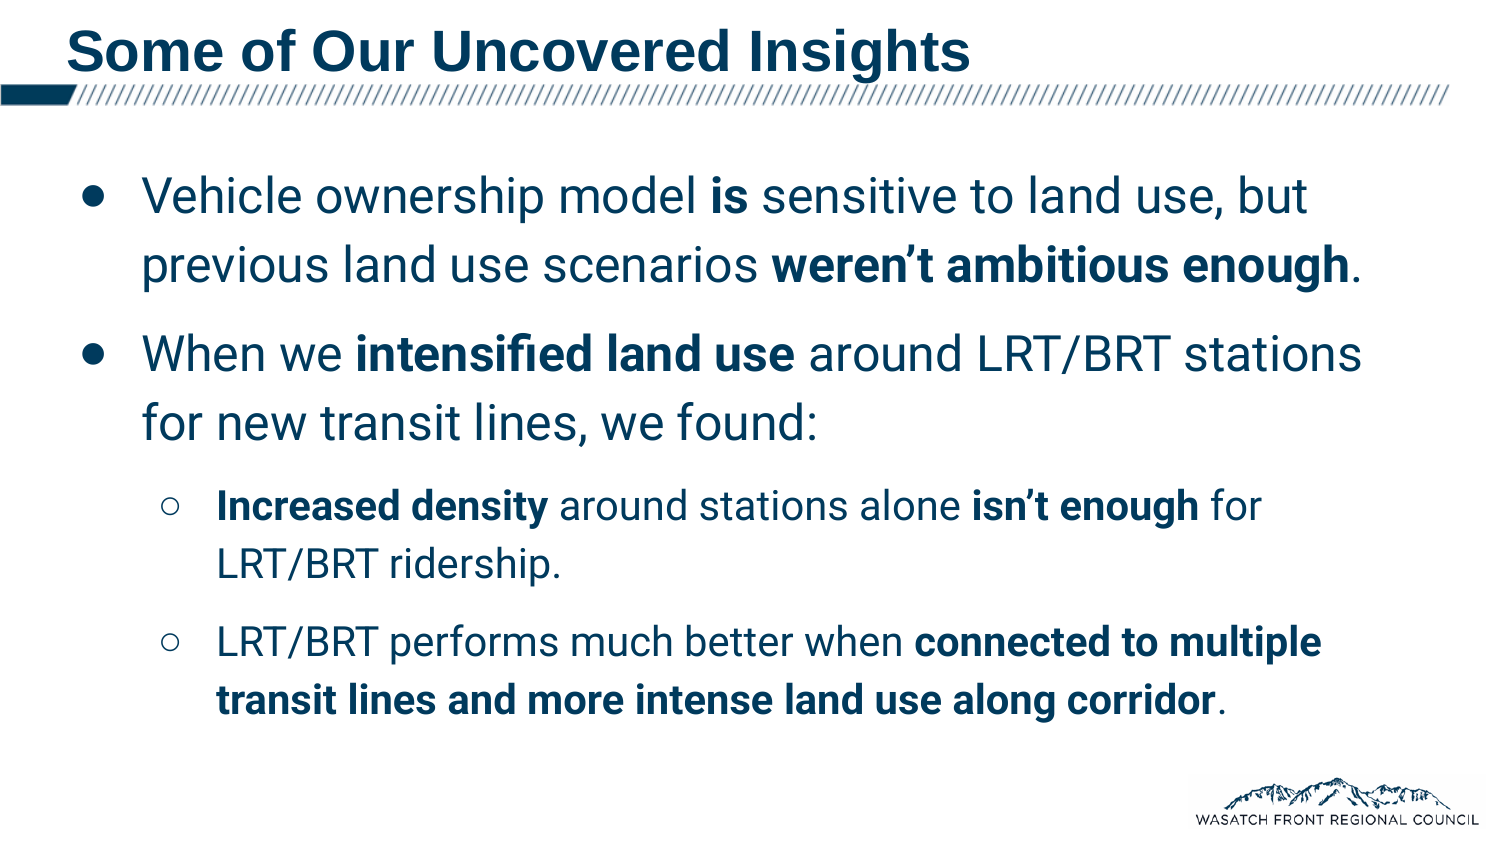

# Some of Our Uncovered Insights
Vehicle ownership model is sensitive to land use, but previous land use scenarios weren’t ambitious enough.
When we intensified land use around LRT/BRT stations for new transit lines, we found:
Increased density around stations alone isn’t enough for LRT/BRT ridership.
LRT/BRT performs much better when connected to multiple transit lines and more intense land use along corridor.